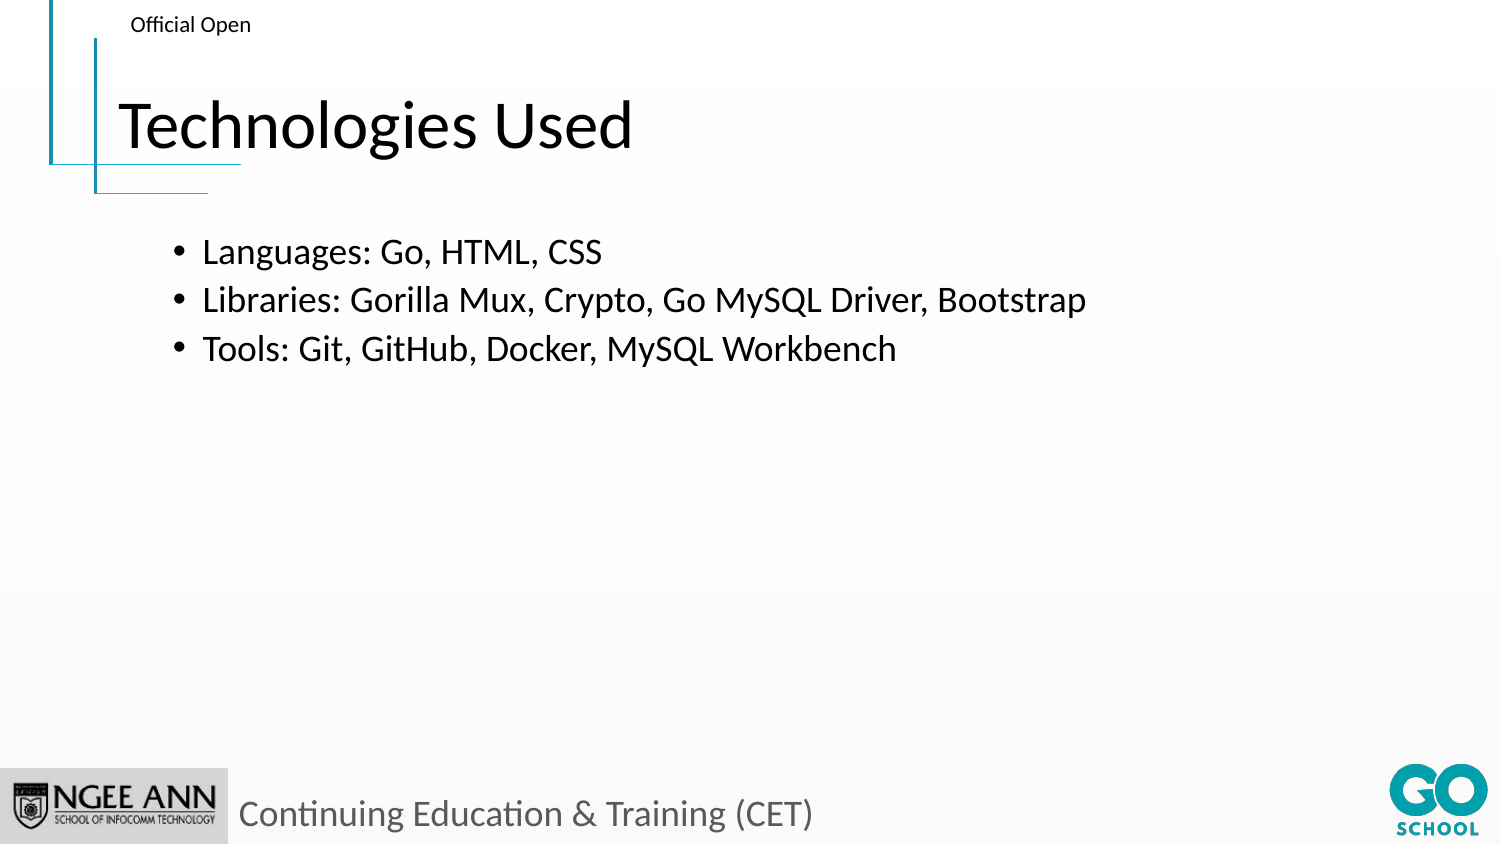

# Technologies Used
Languages: Go, HTML, CSS
Libraries: Gorilla Mux, Crypto, Go MySQL Driver, Bootstrap
Tools: Git, GitHub, Docker, MySQL Workbench